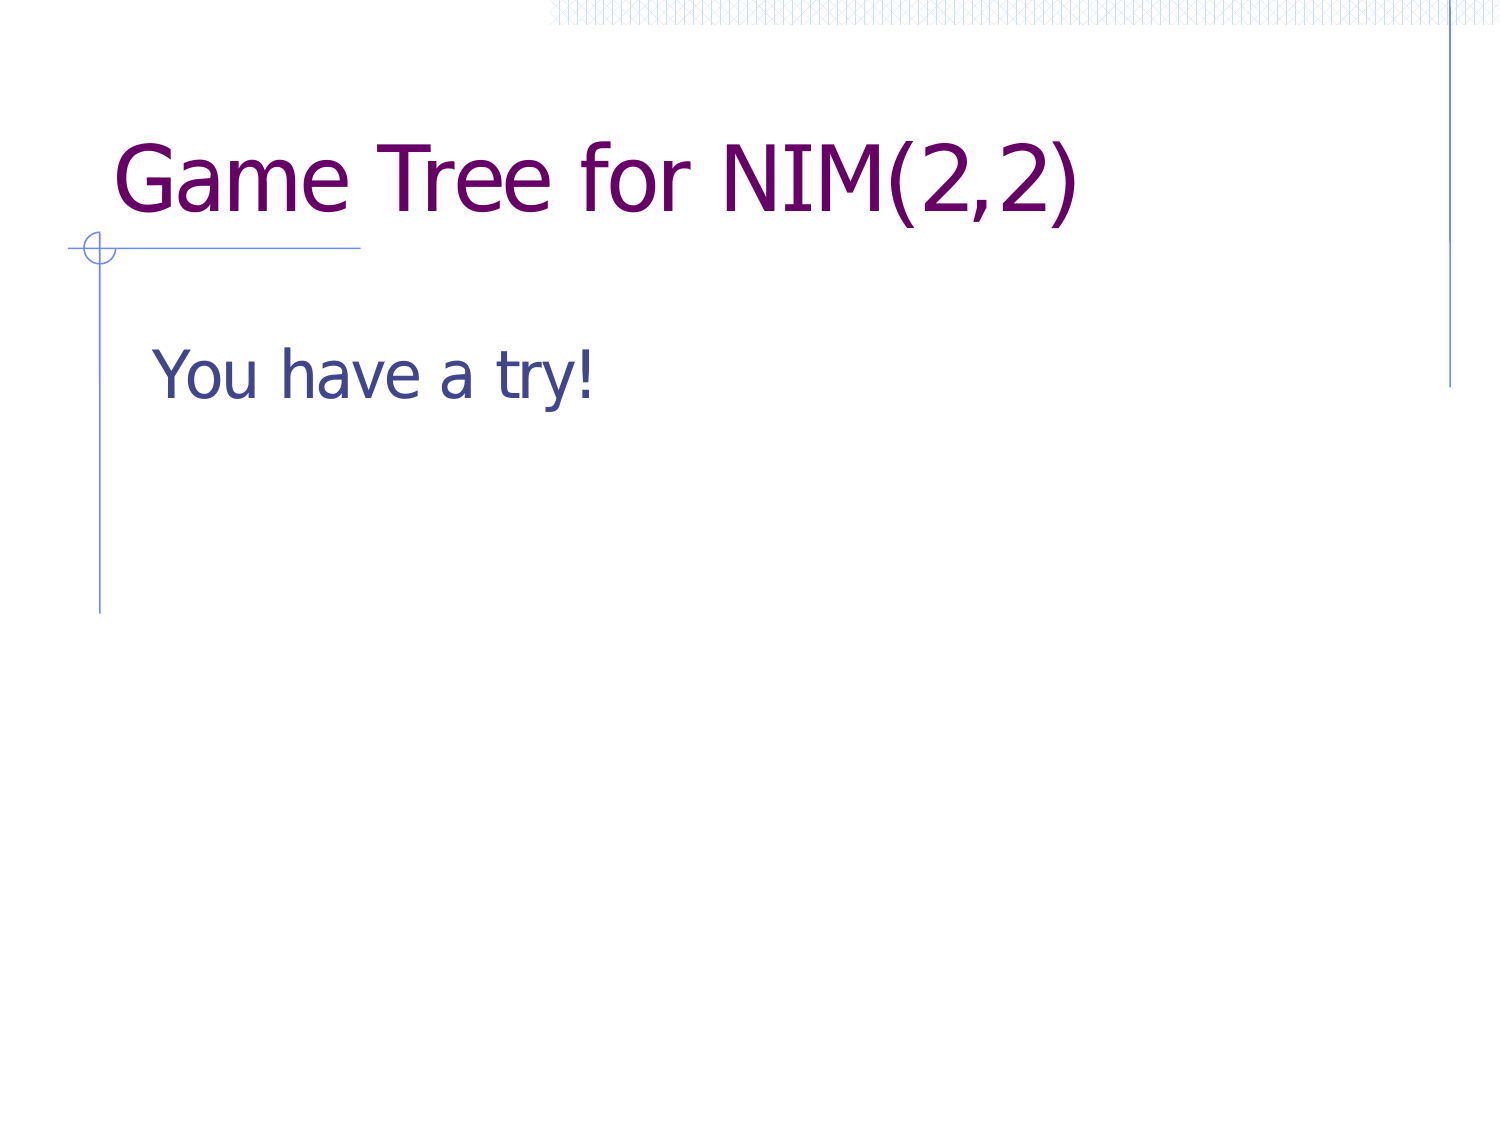

# Game Tree for NIM(2,2)
You have a try!